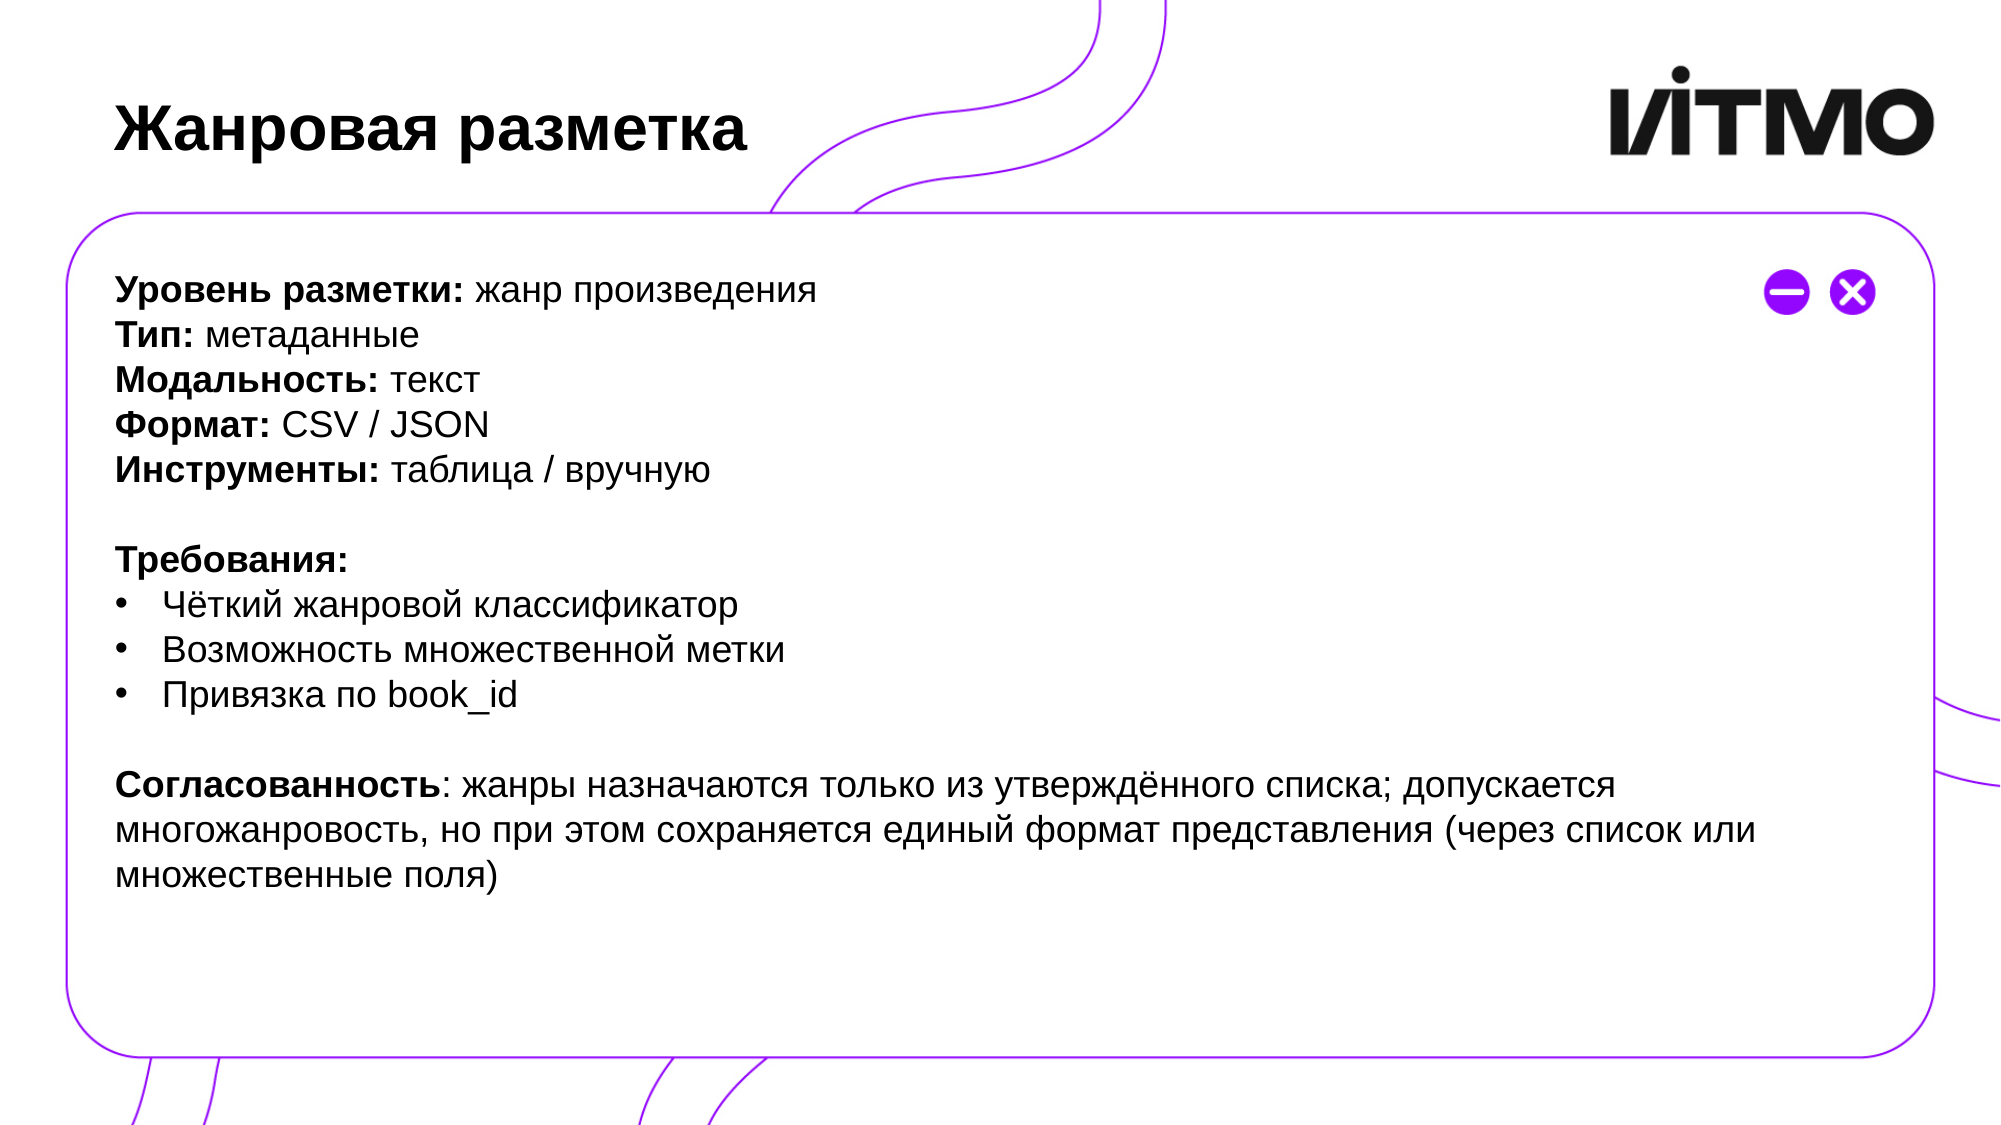

# Жанровая разметка
Уровень разметки: жанр произведения
Тип: метаданные
Модальность: текст
Формат: CSV / JSON
Инструменты: таблица / вручную

Требования:
Чёткий жанровой классификатор
Возможность множественной метки
Привязка по book_id

Согласованность: жанры назначаются только из утверждённого списка; допускается многожанровость, но при этом сохраняется единый формат представления (через список или множественные поля)